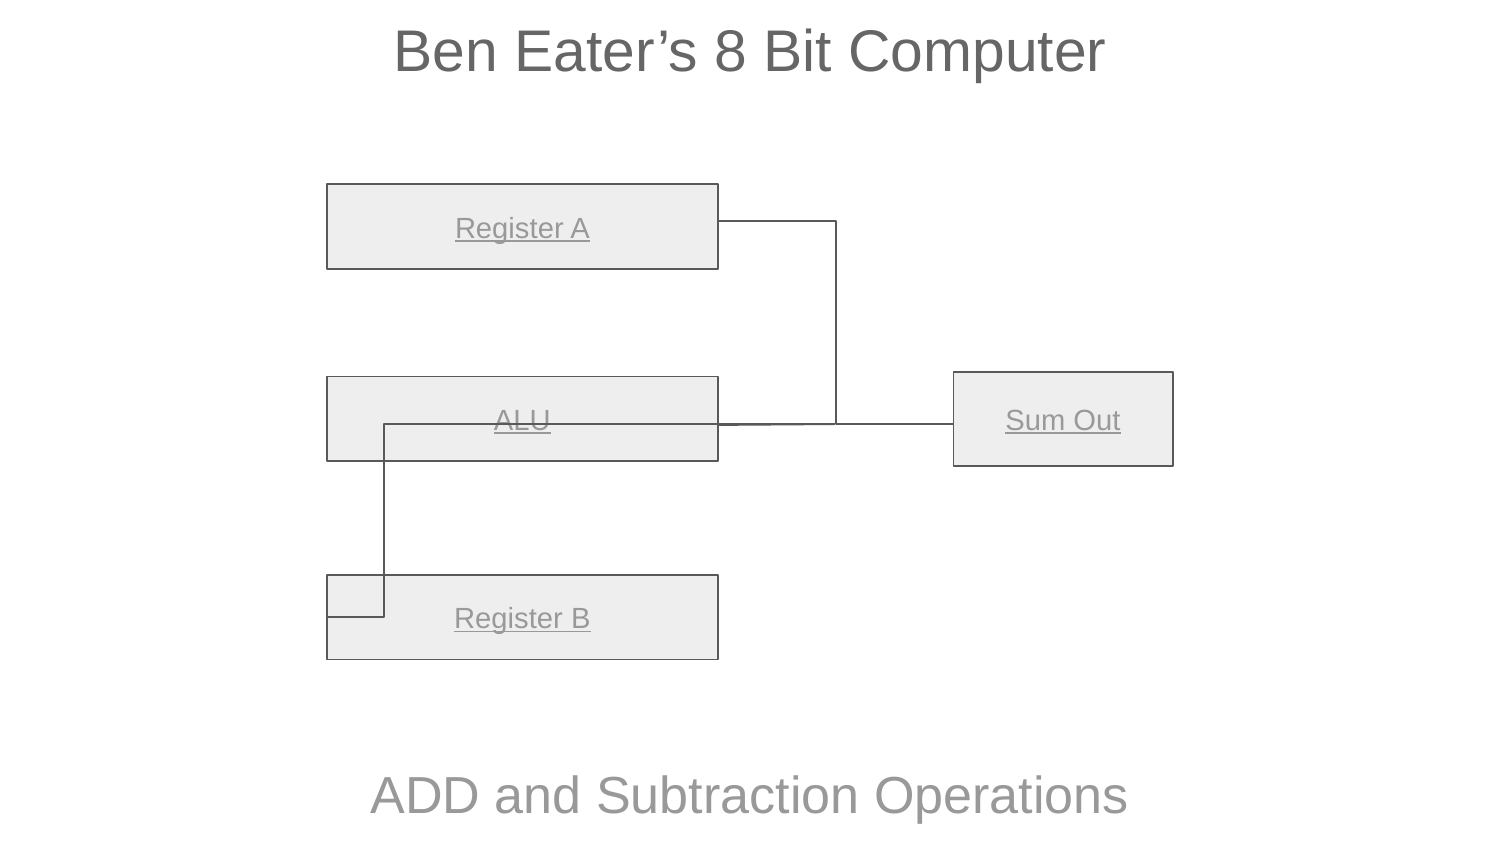

Ben Eater’s 8 Bit Computer

Register A

Sum Out

ALU
Register B
ADD and Subtraction Operations